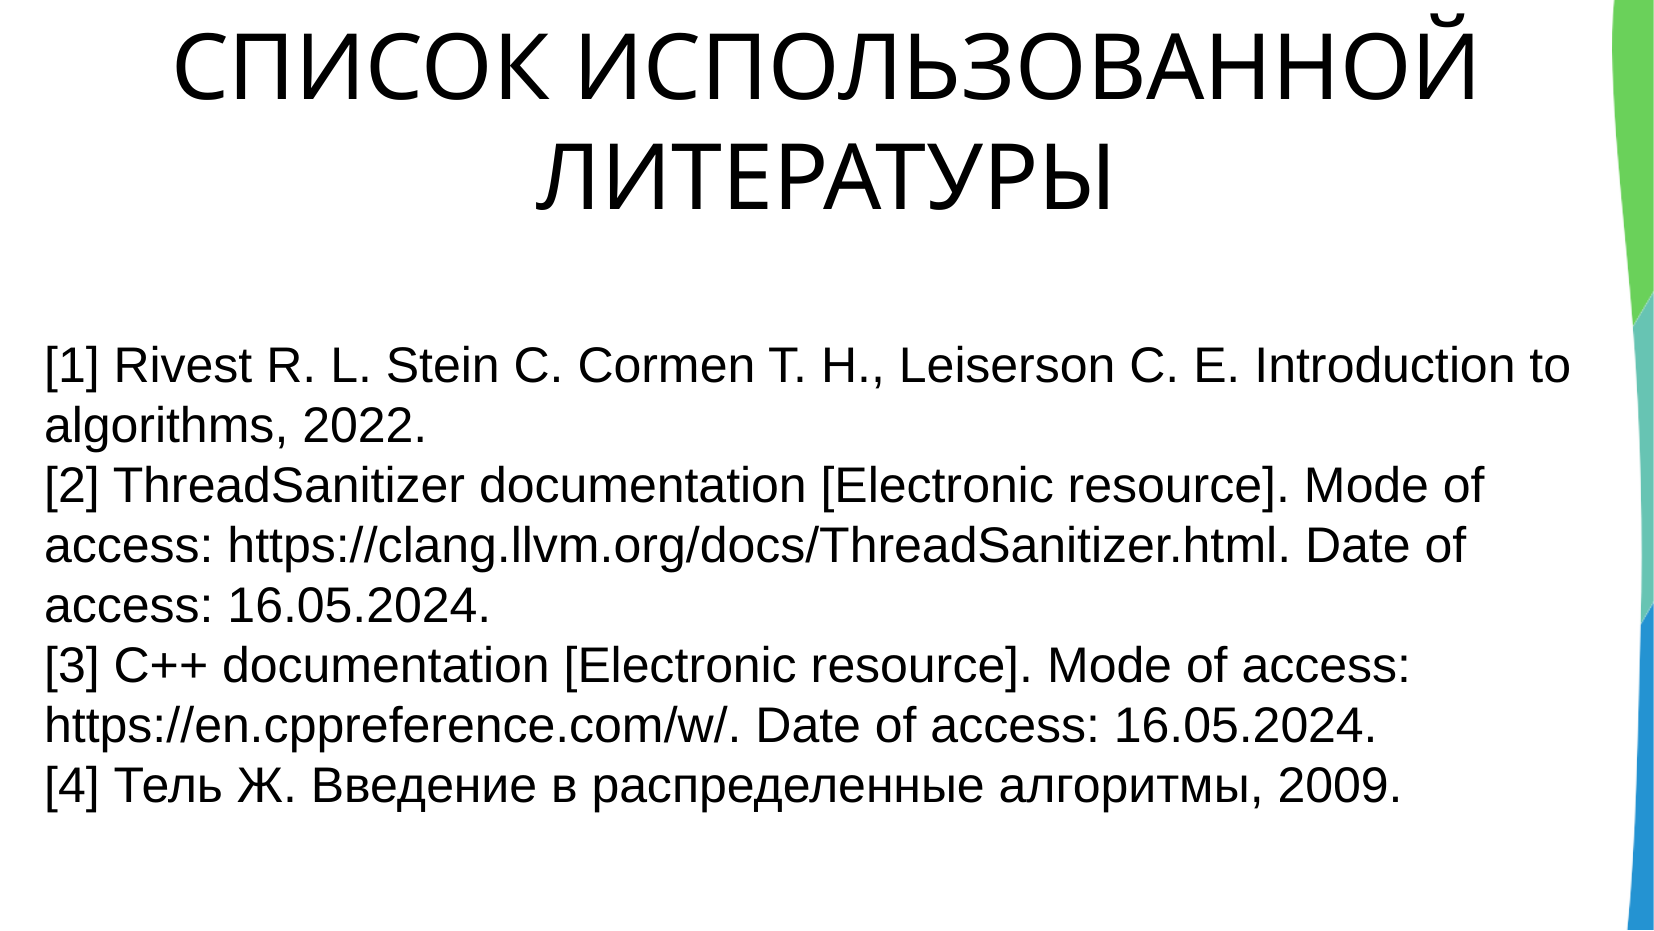

# СПИСОК ИСПОЛЬЗОВАННОЙ ЛИТЕРАТУРЫ
[1] Rivest R. L. Stein C. Cormen T. H., Leiserson C. E. Introduction to algorithms, 2022.
[2] ThreadSanitizer documentation [Electronic resource]. Mode of access: https://clang.llvm.org/docs/ThreadSanitizer.html. Date of access: 16.05.2024.
[3] C++ documentation [Electronic resource]. Mode of access:
https://en.cppreference.com/w/. Date of access: 16.05.2024.
[4] Тель Ж. Введение в распределенные алгоритмы, 2009.